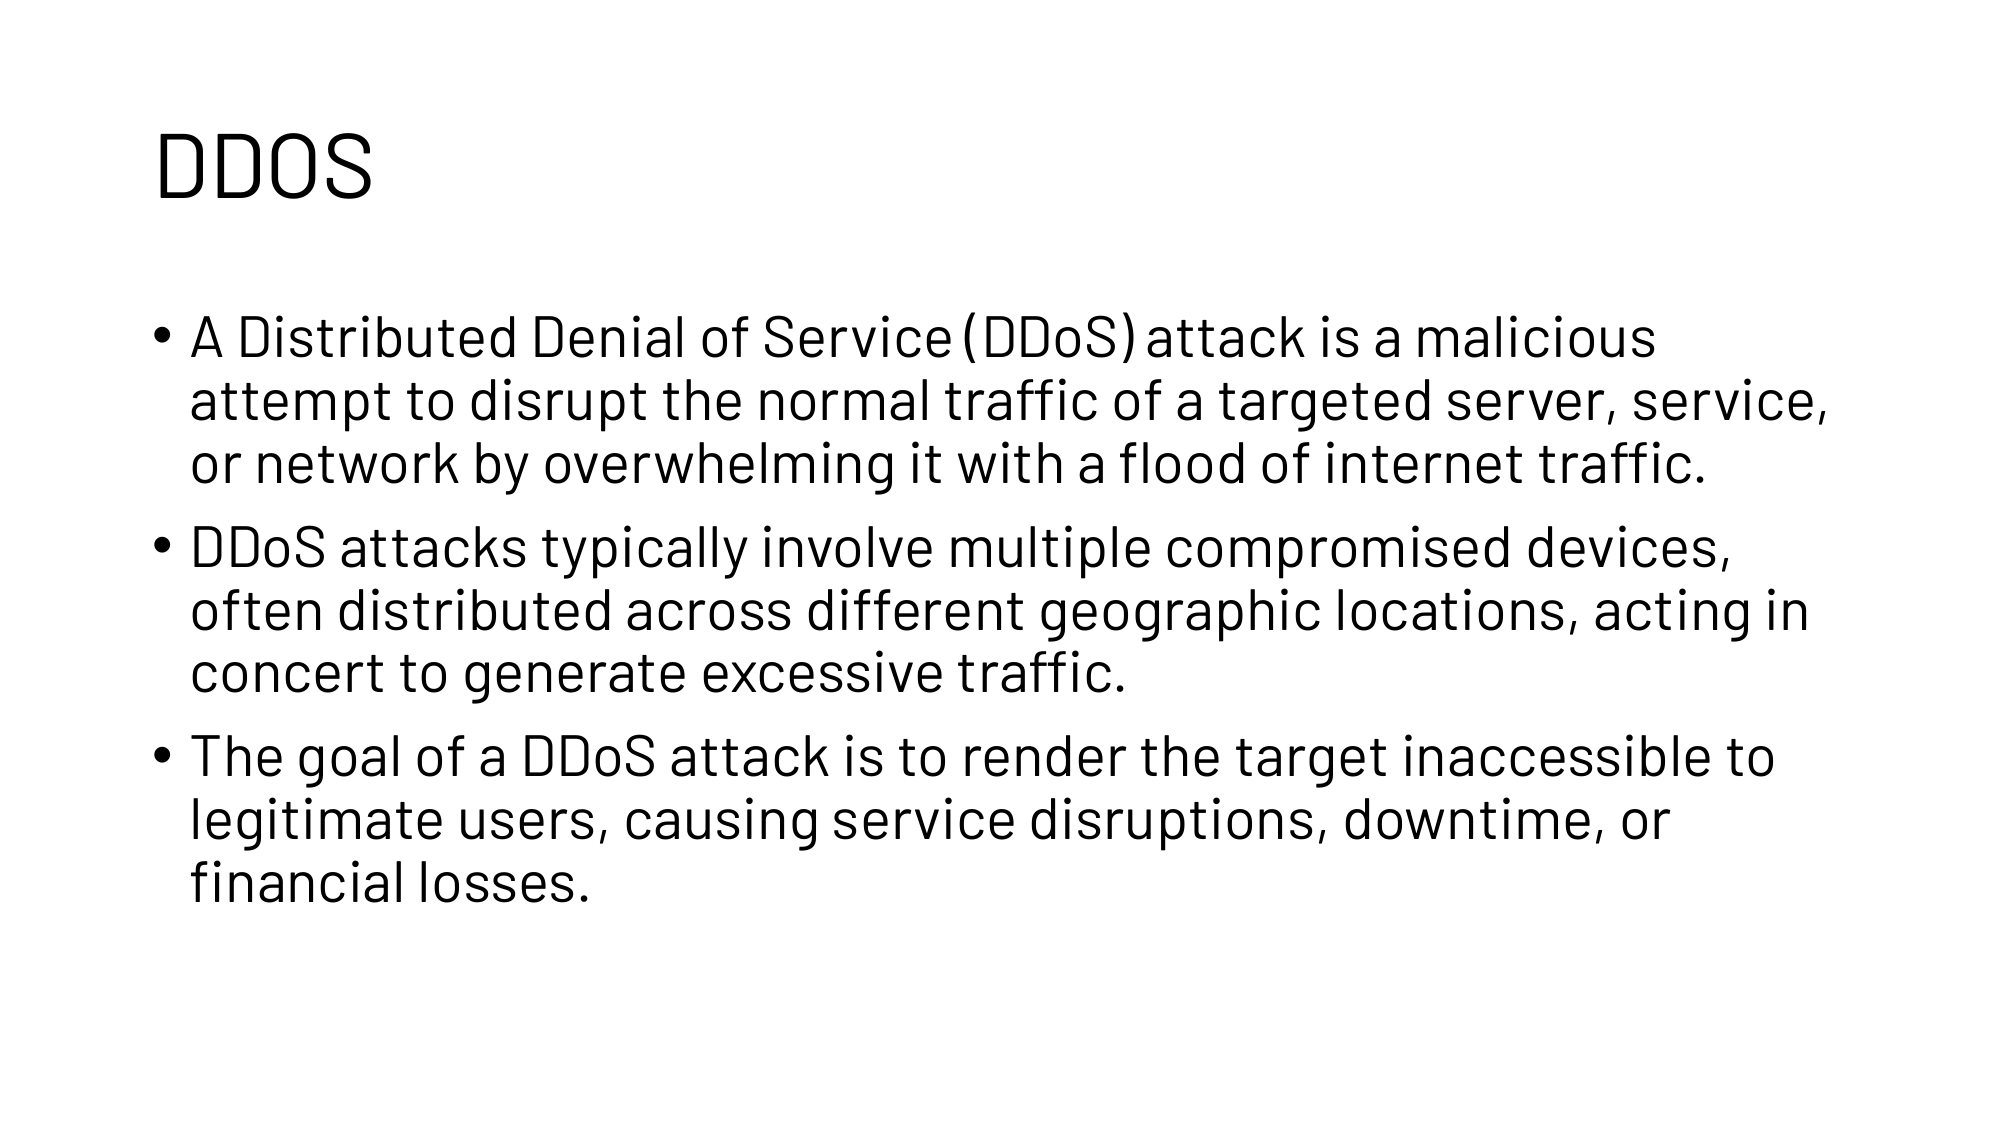

# DDOS
A Distributed Denial of Service (DDoS) attack is a malicious attempt to disrupt the normal traffic of a targeted server, service, or network by overwhelming it with a flood of internet traffic.
DDoS attacks typically involve multiple compromised devices, often distributed across different geographic locations, acting in concert to generate excessive traffic.
The goal of a DDoS attack is to render the target inaccessible to legitimate users, causing service disruptions, downtime, or financial losses.